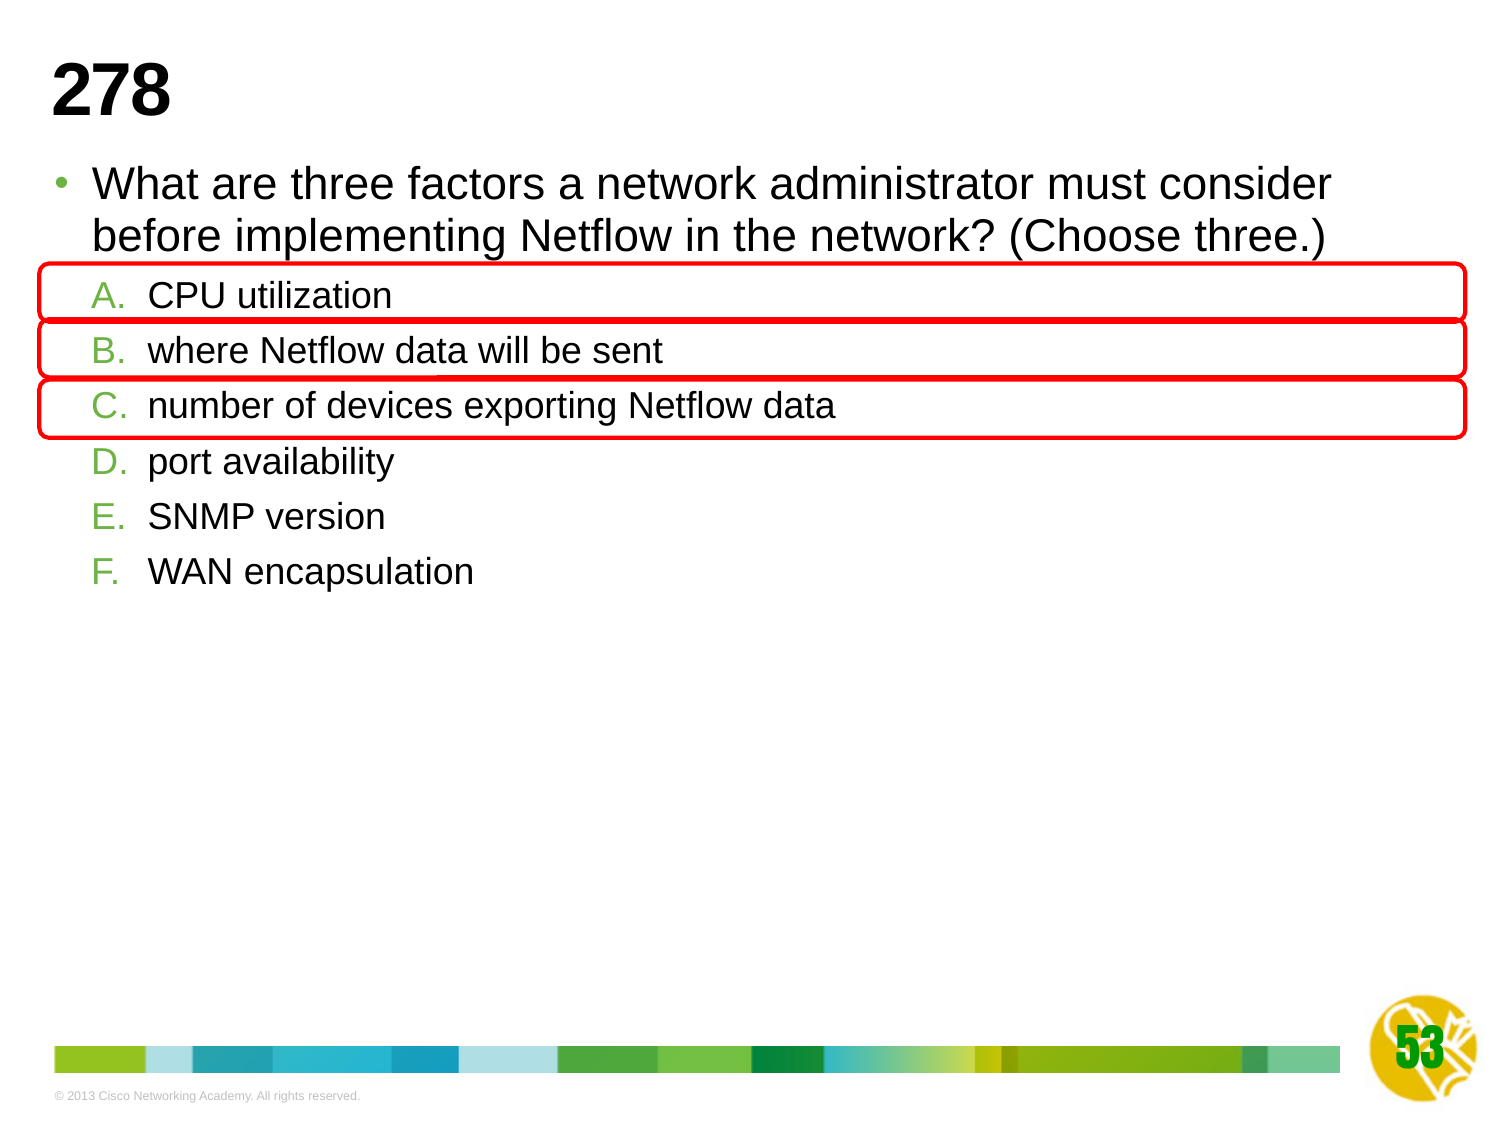

# 278
What are three factors a network administrator must consider before implementing Netflow in the network? (Choose three.)
CPU utilization
where Netflow data will be sent
number of devices exporting Netflow data
port availability
SNMP version
WAN encapsulation